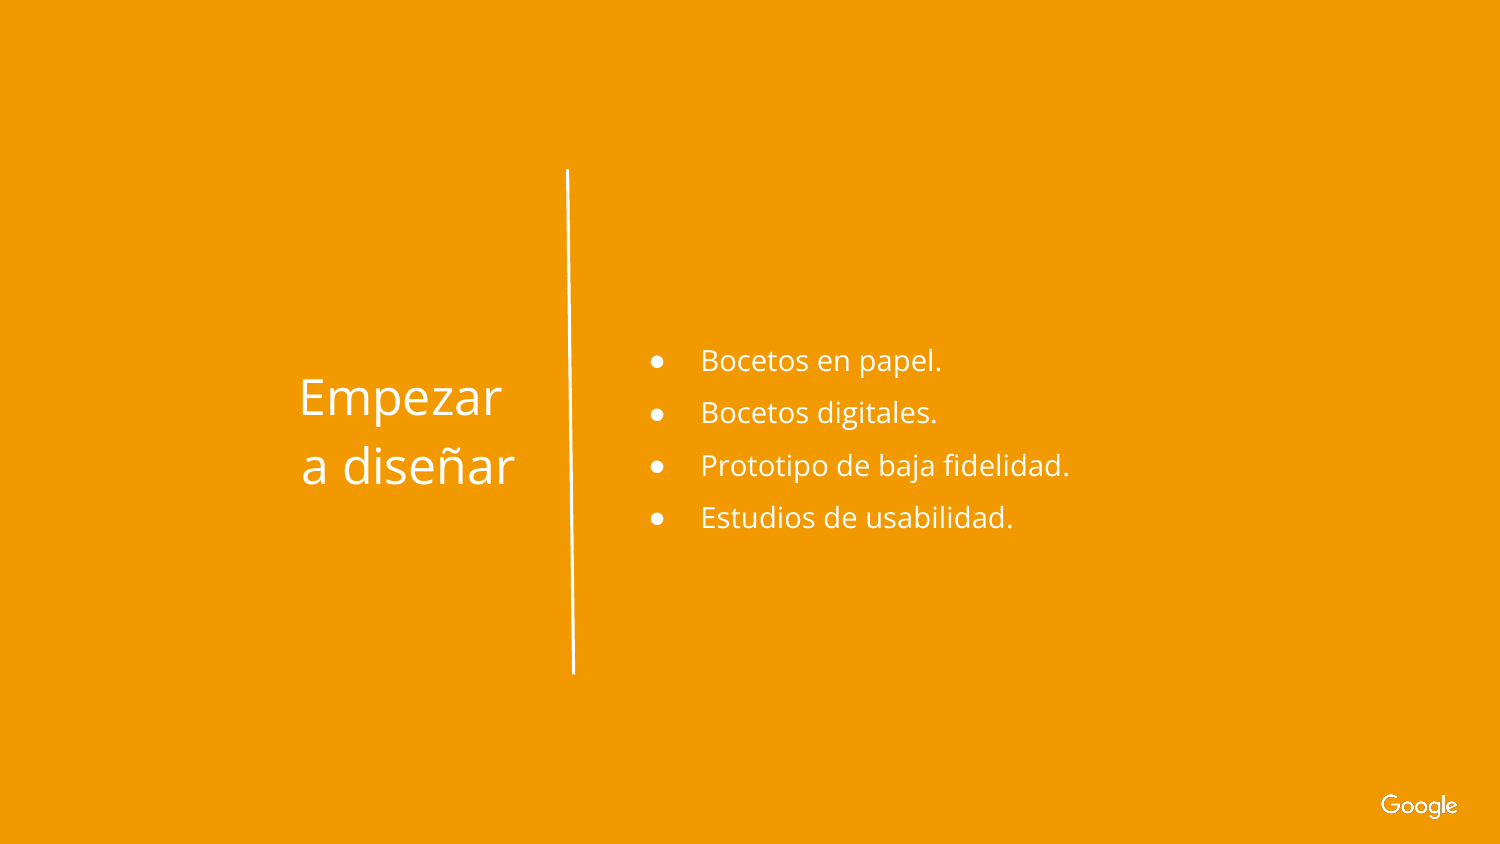

Bocetos en papel.
Bocetos digitales.
Prototipo de baja fidelidad.
Estudios de usabilidad.

Empezar
a diseñar